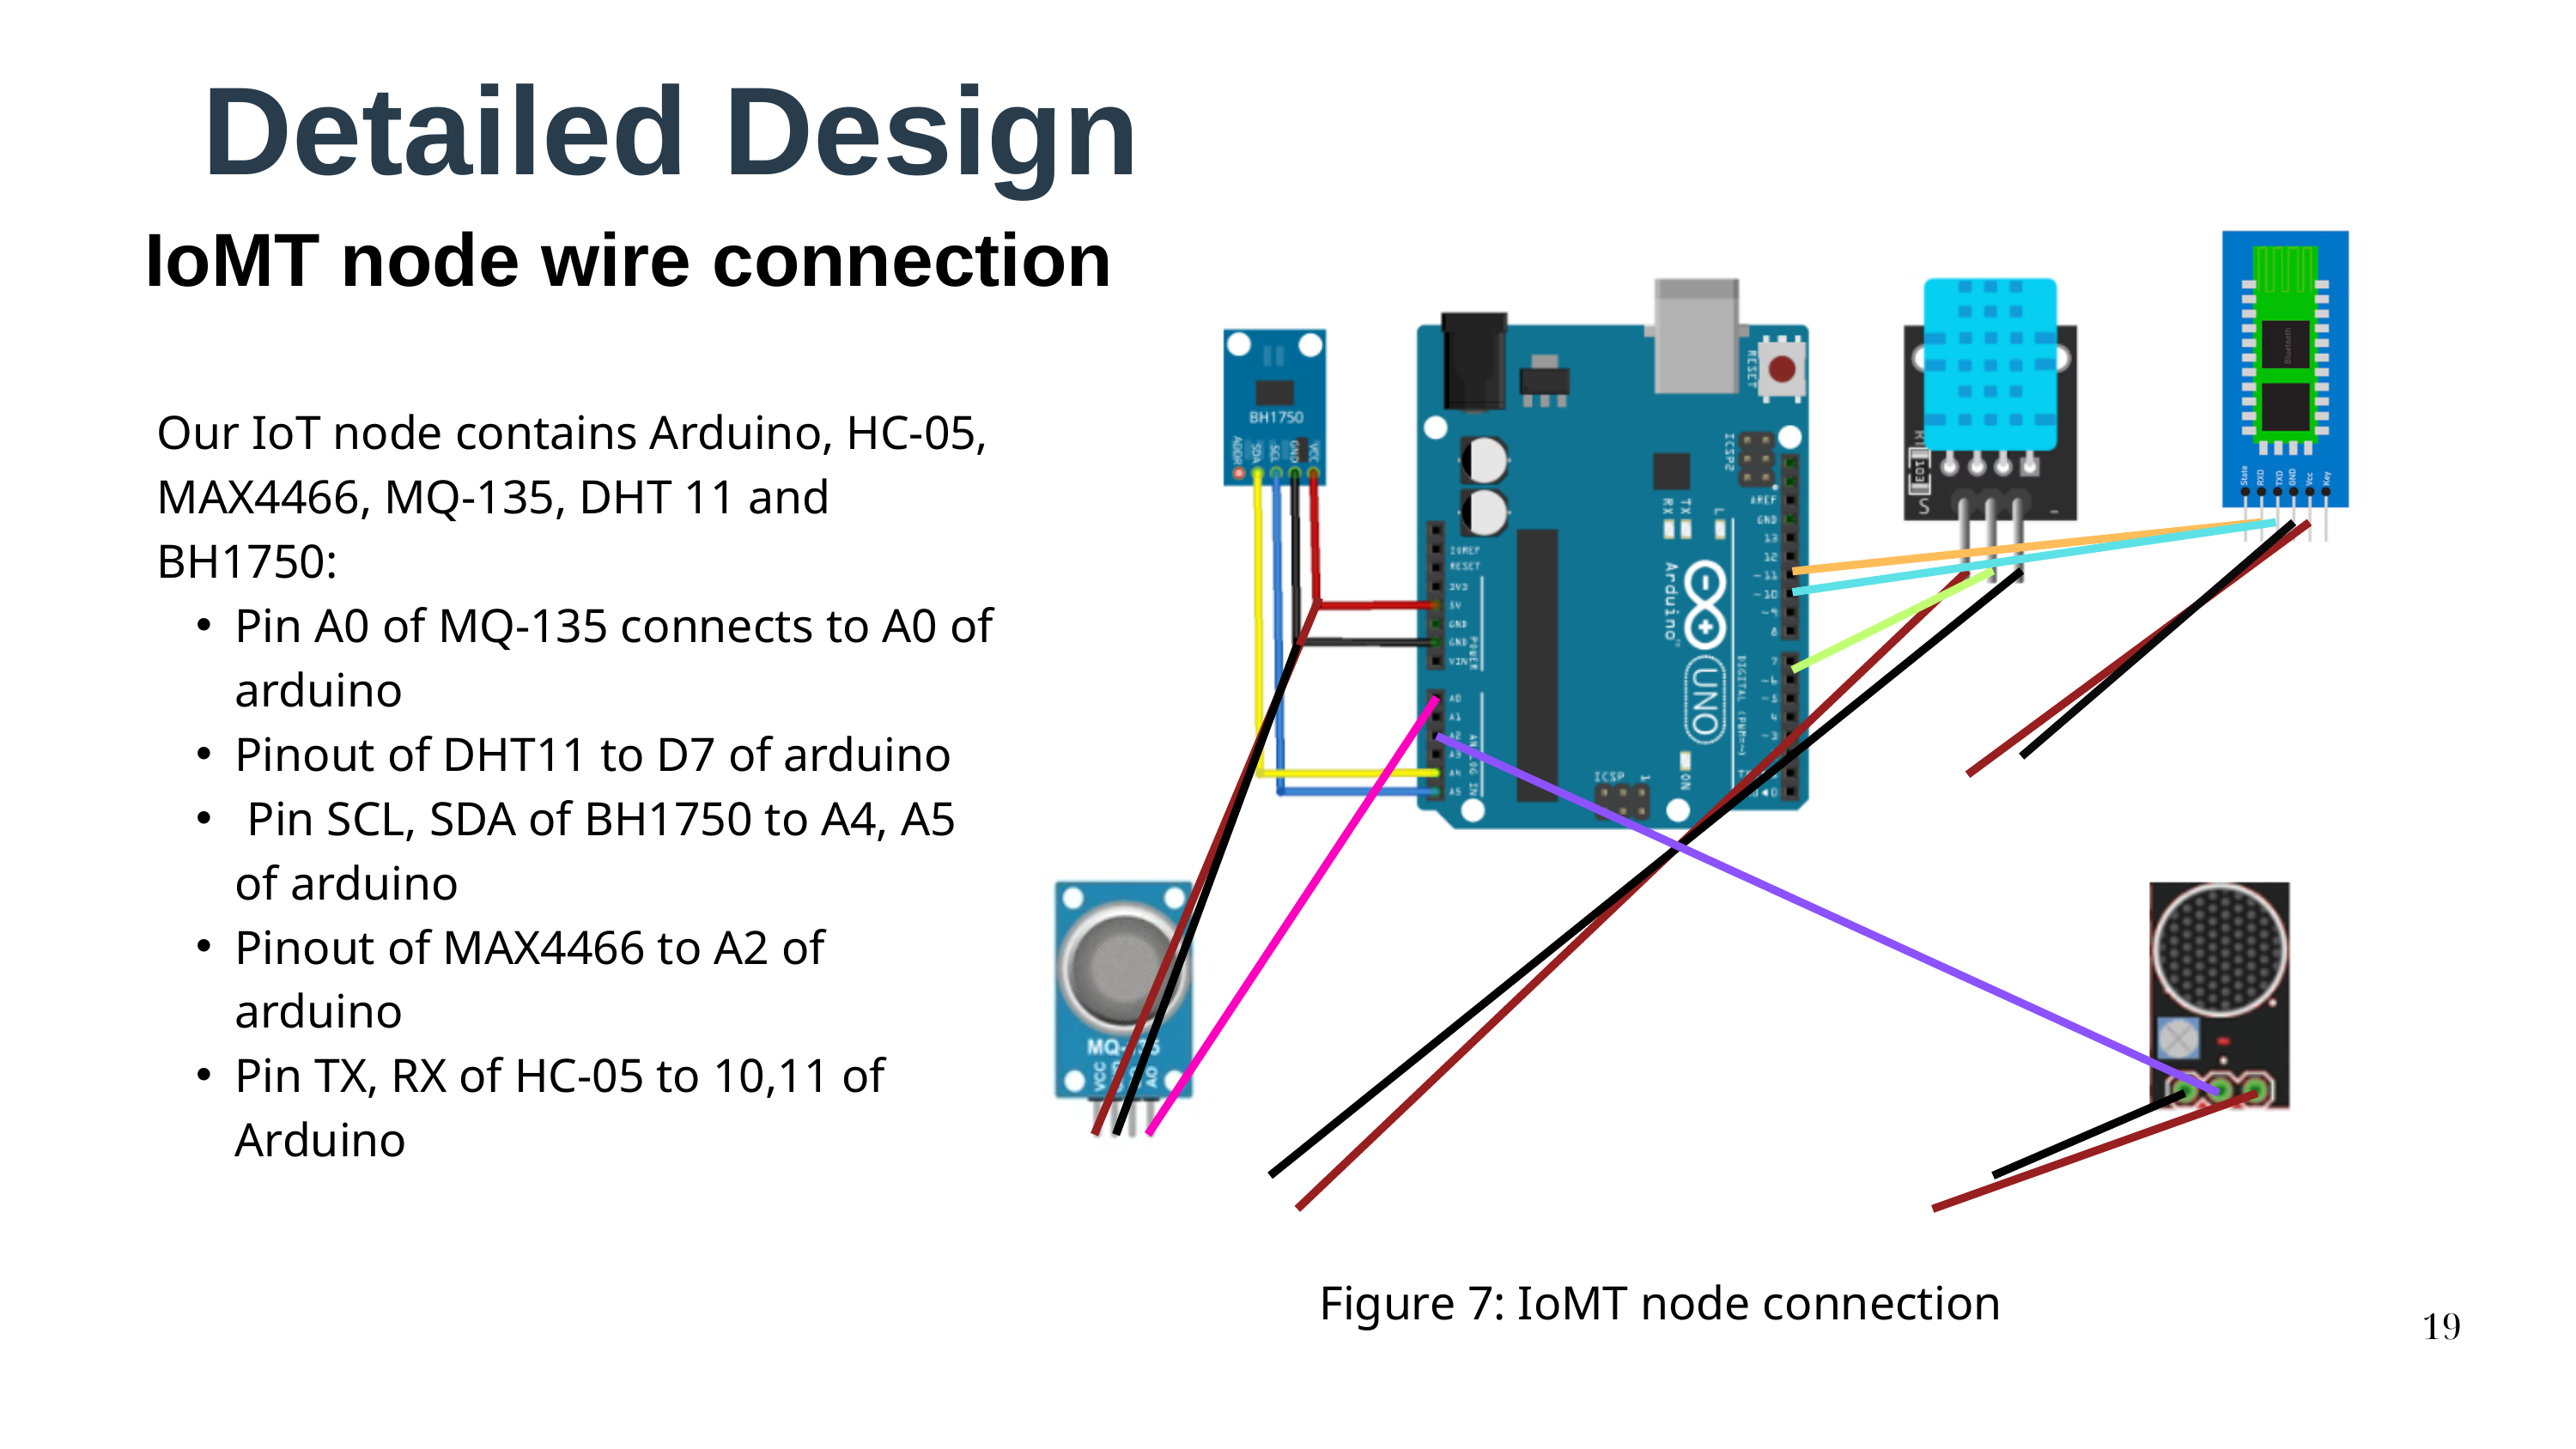

Detailed Design
IoMT node wire connection

Our IoT node contains Arduino, HC-05, MAX4466, MQ-135, DHT 11 and BH1750:
Pin A0 of MQ-135 connects to A0 of arduino
Pinout of DHT11 to D7 of arduino
 Pin SCL, SDA of BH1750 to A4, A5 of arduino
Pinout of MAX4466 to A2 of arduino
Pin TX, RX of HC-05 to 10,11 of Arduino

Figure 7: IoMT node connection
19